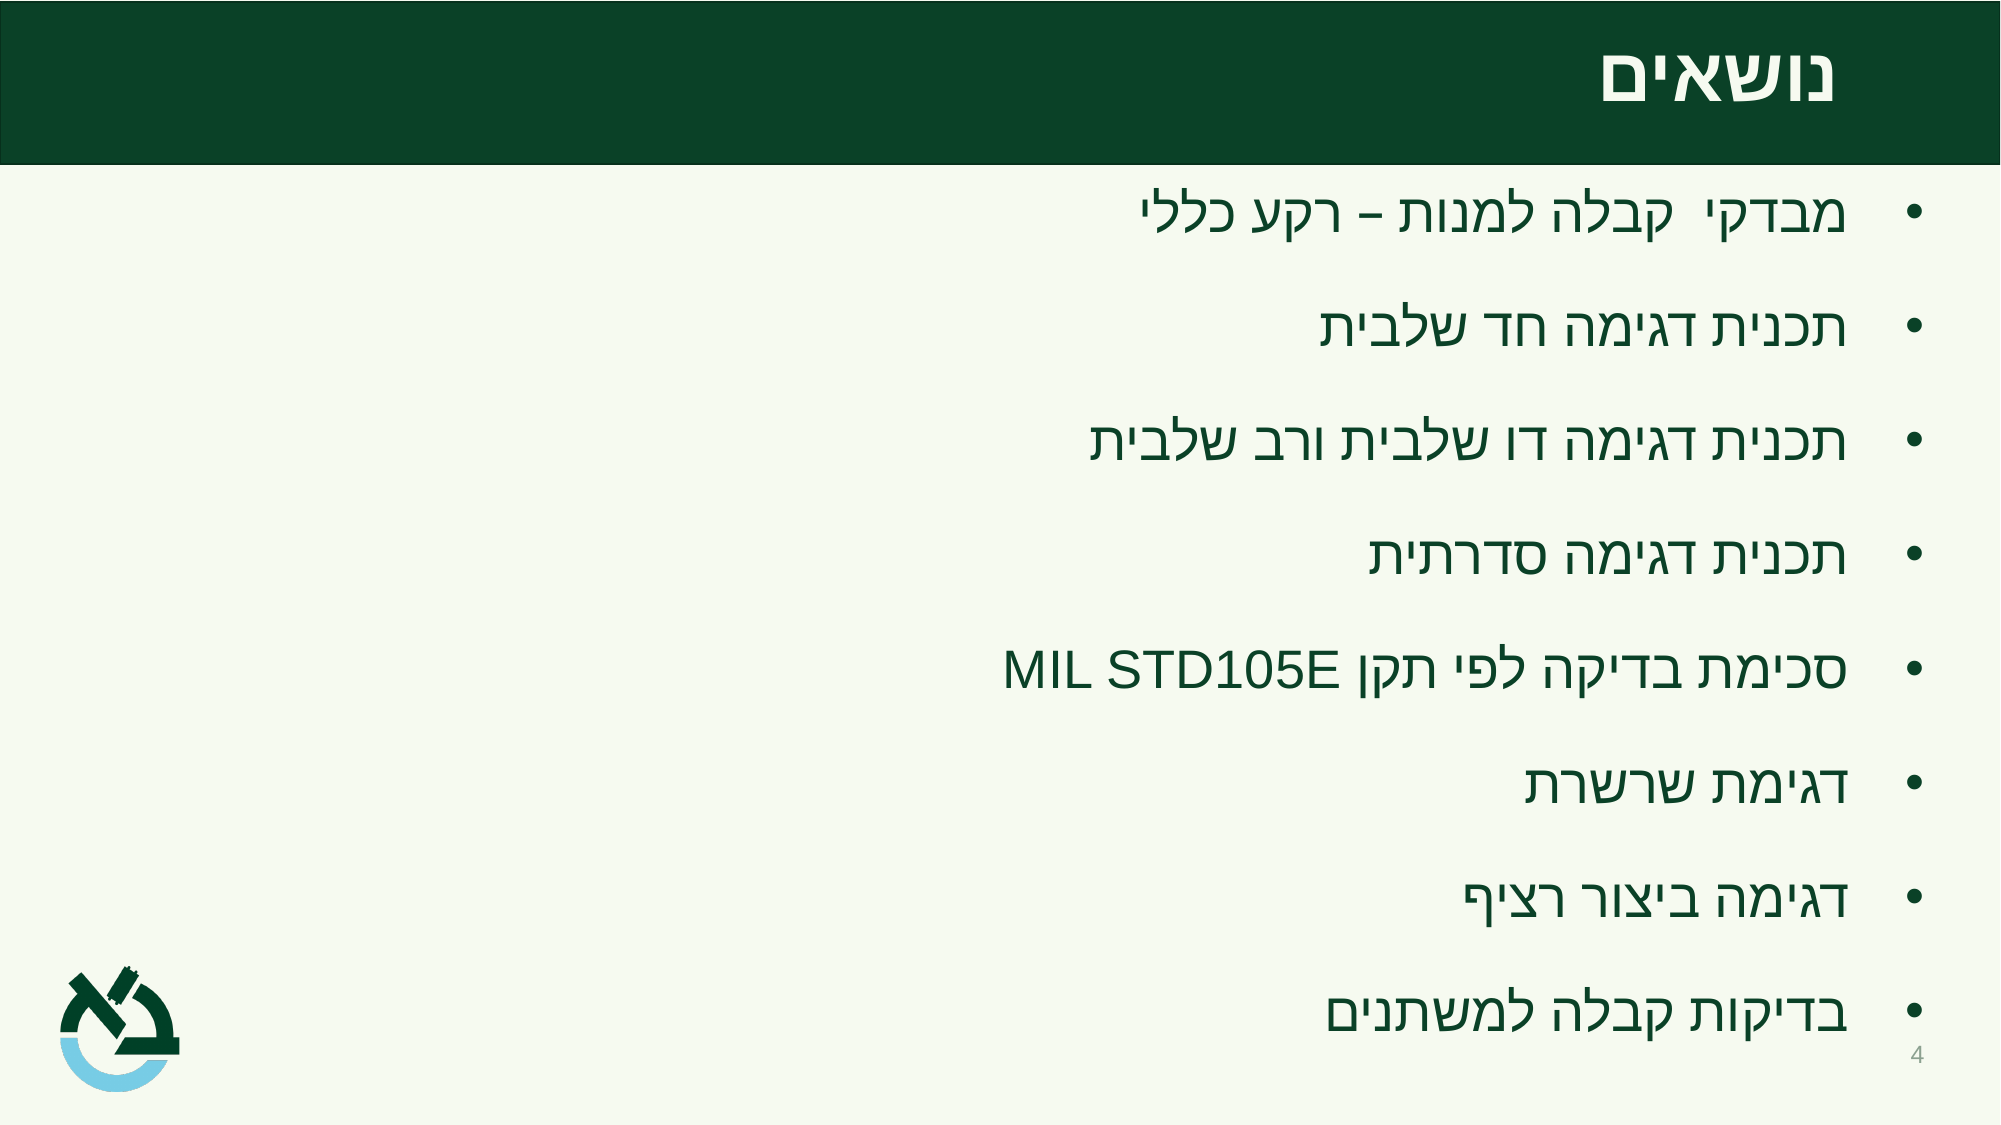

# נושאים
מבדקי  קבלה למנות – רקע כללי
תכנית דגימה חד שלבית
תכנית דגימה דו שלבית ורב שלבית
תכנית דגימה סדרתית
סכימת בדיקה לפי תקן MIL STD105E
דגימת שרשרת
דגימה ביצור רציף
בדיקות קבלה למשתנים
4